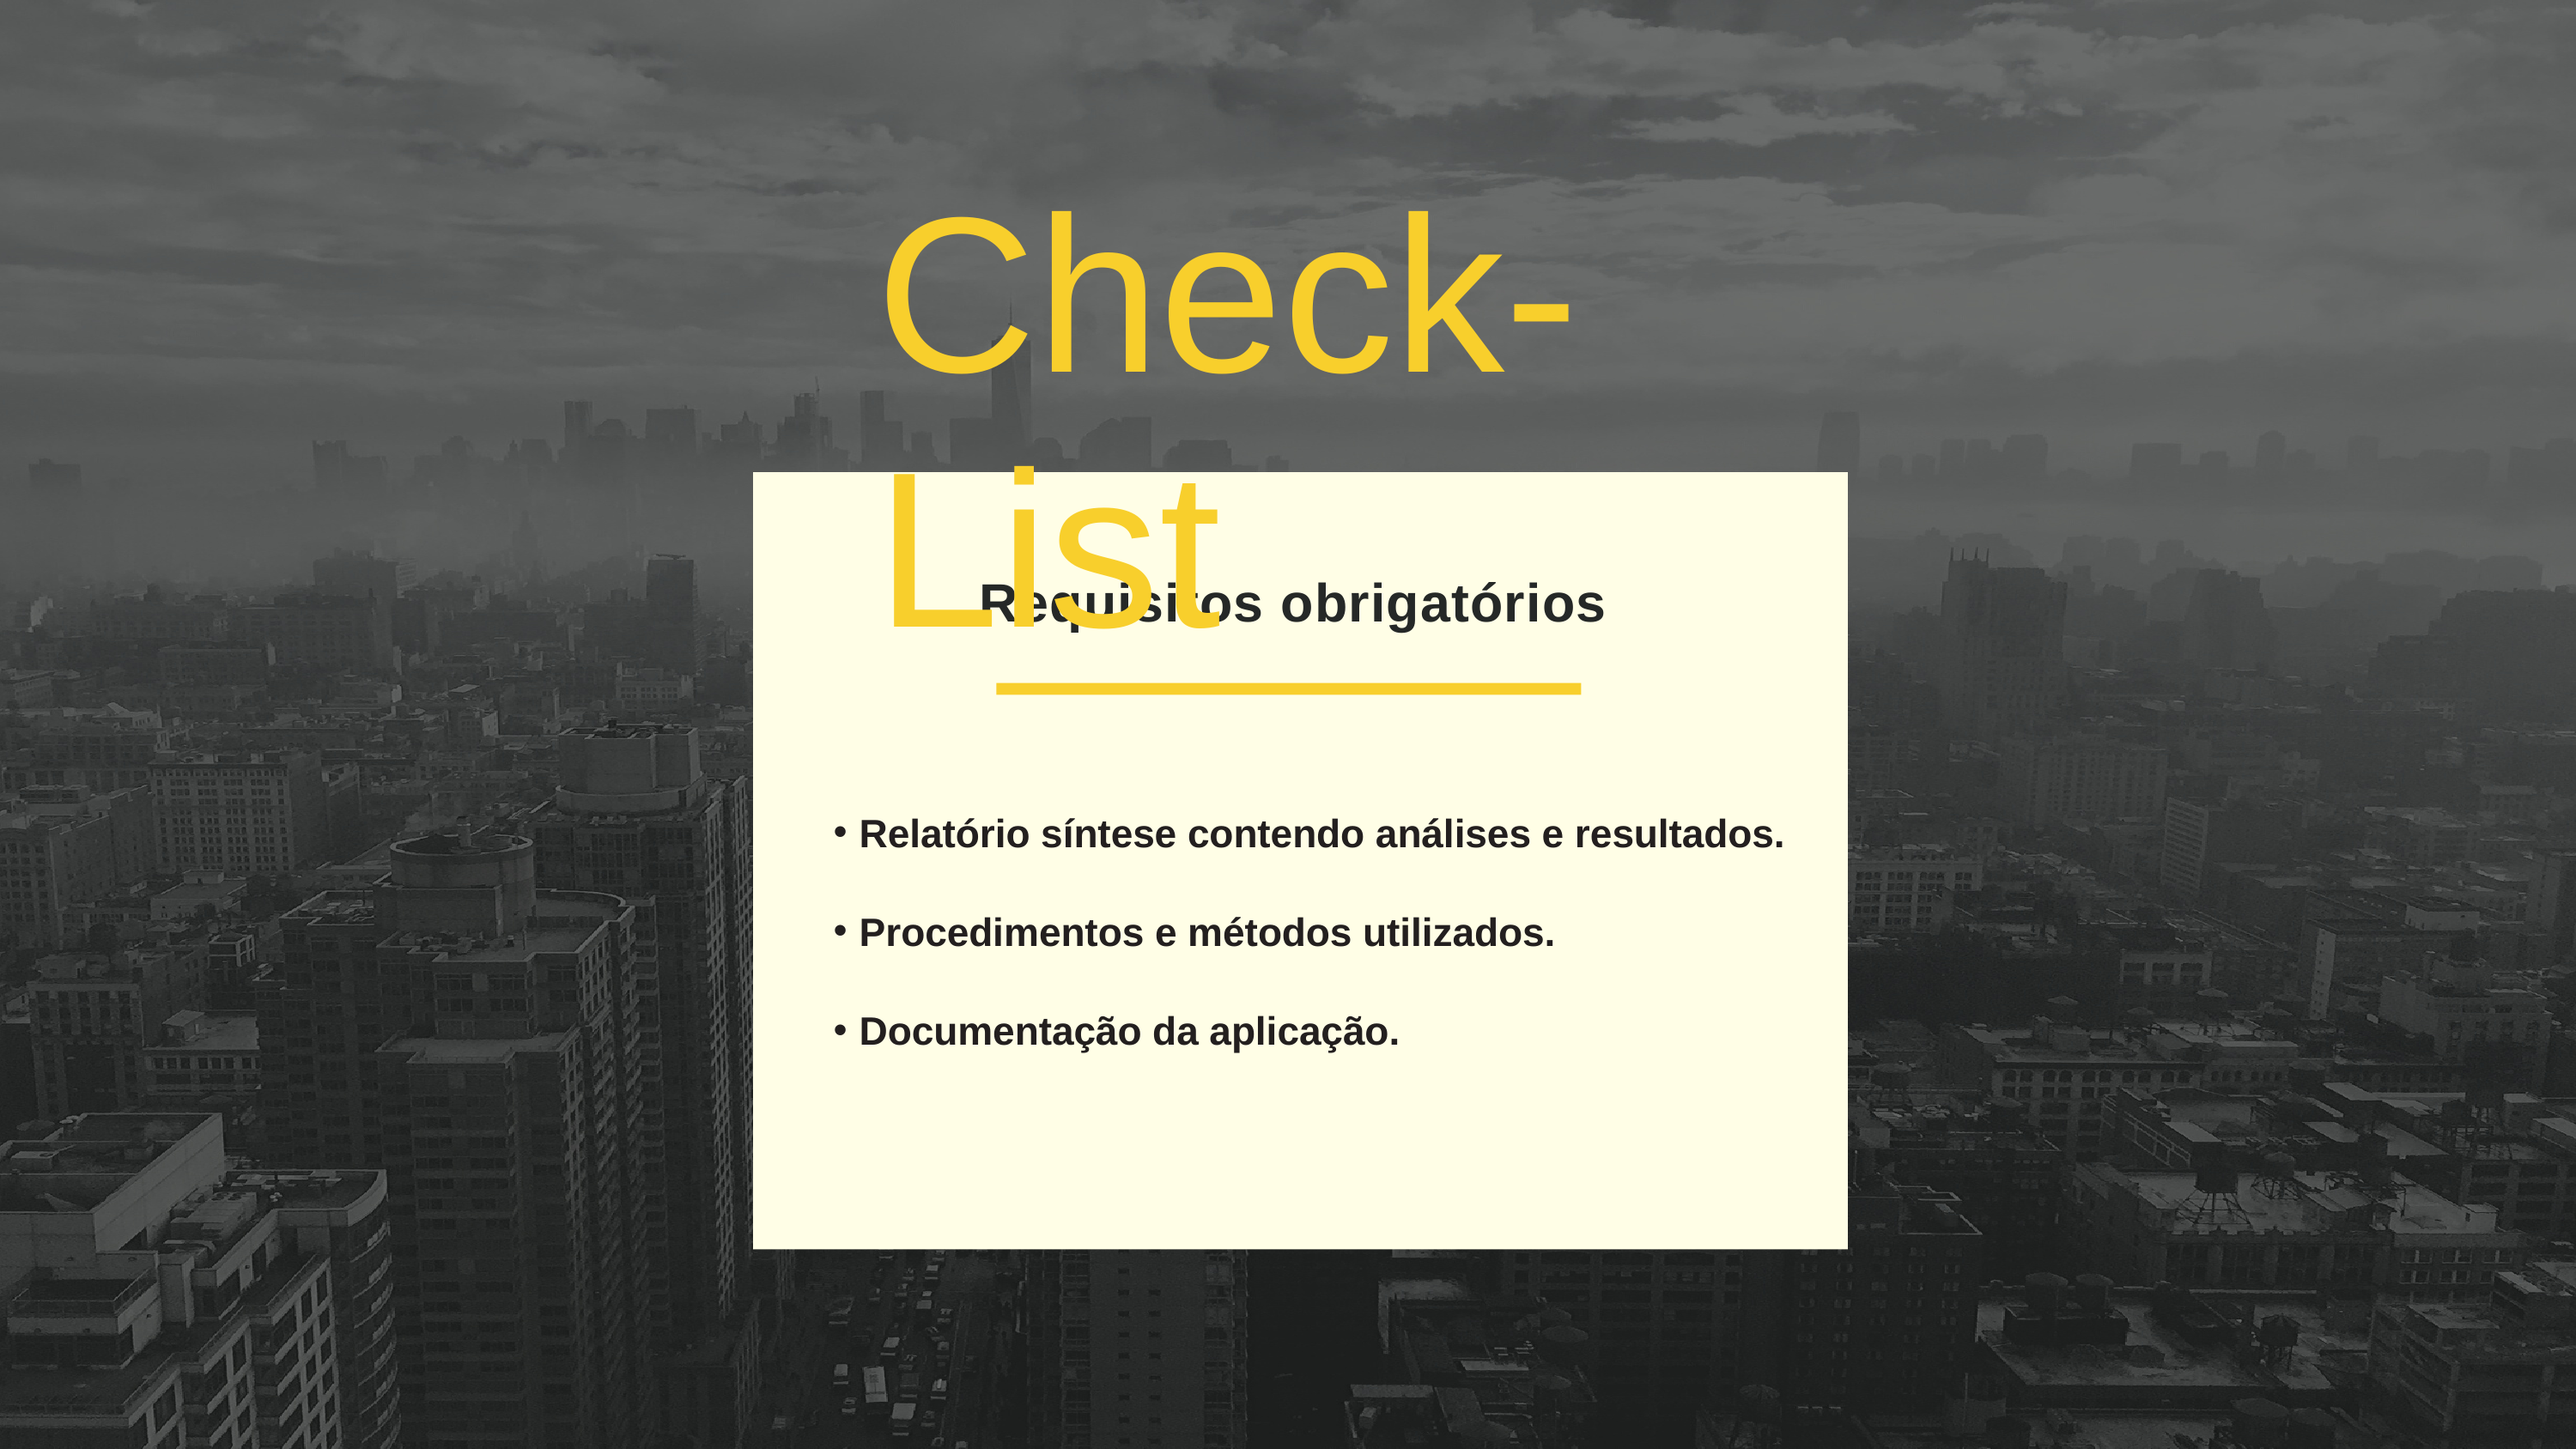

Check-List

Requisitos obrigatórios

Relatório síntese contendo análises e resultados.
Procedimentos e métodos utilizados.
Documentação da aplicação.